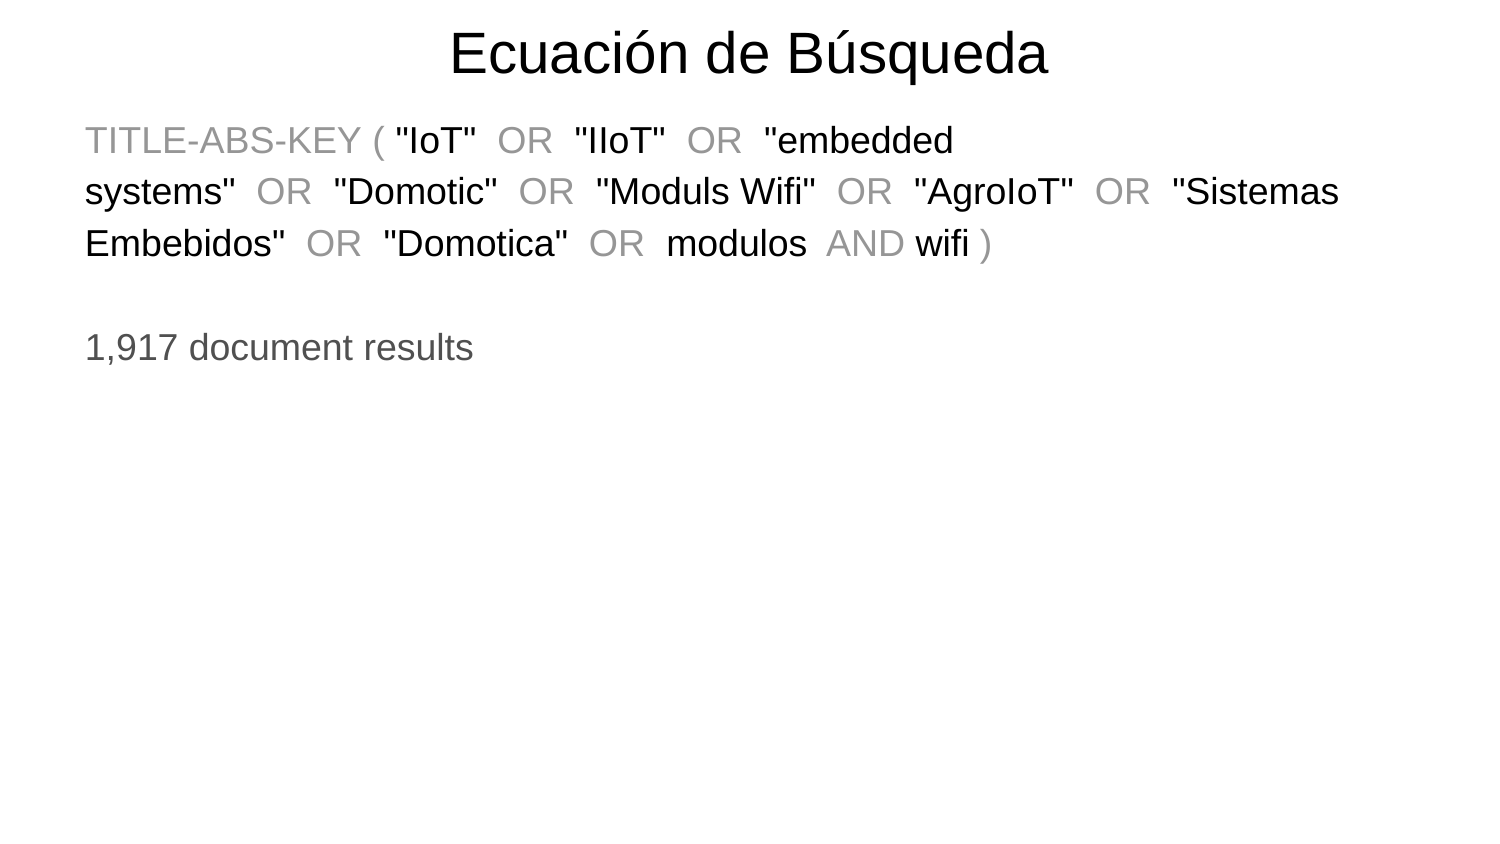

# Ecuación de Búsqueda
TITLE-ABS-KEY ( "IoT"  OR  "IIoT"  OR  "embedded systems"  OR  "Domotic"  OR  "Moduls Wifi"  OR  "AgroIoT"  OR  "Sistemas Embebidos"  OR  "Domotica"  OR  modulos  AND wifi )

1,917 document results